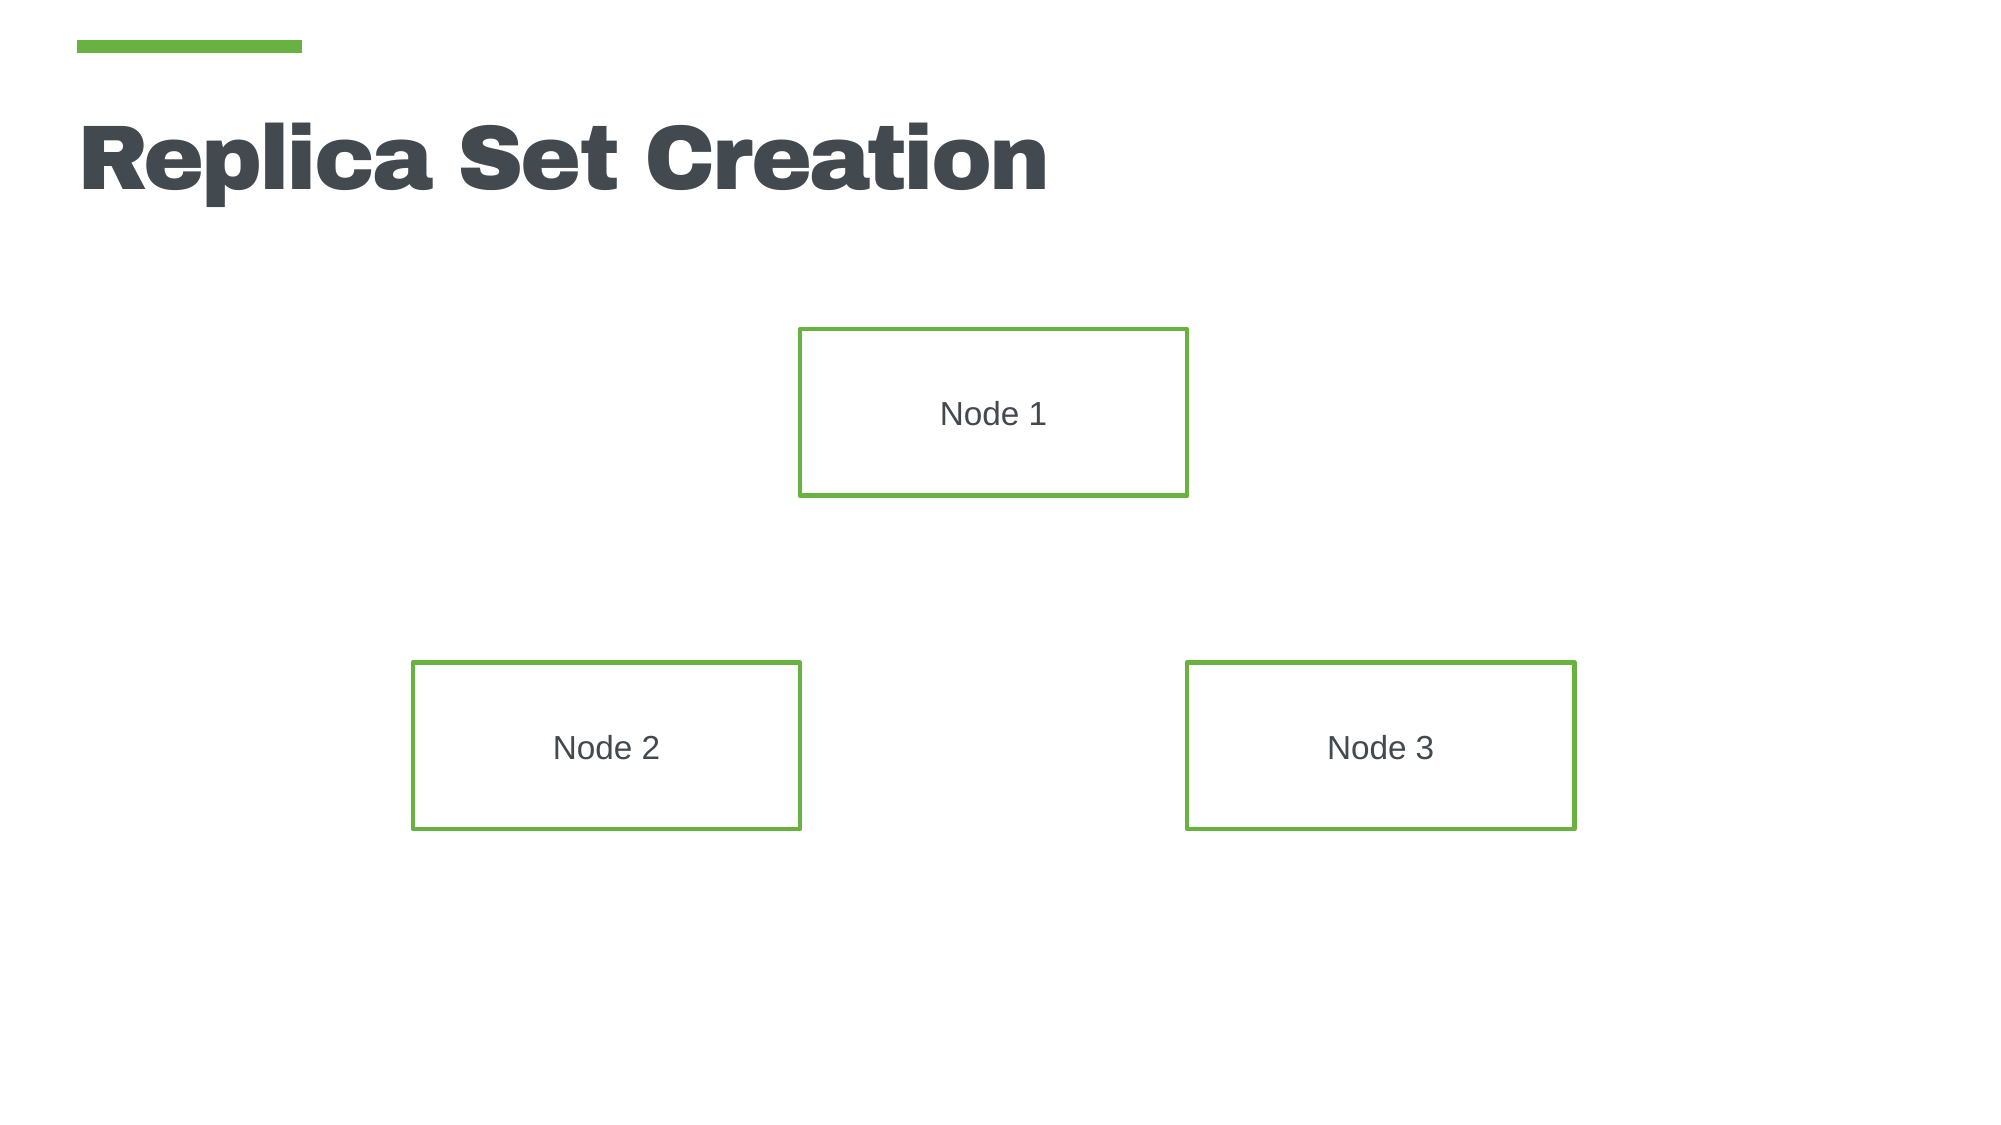

# Replica Set Creation
Node 1
Node 2
Node 3